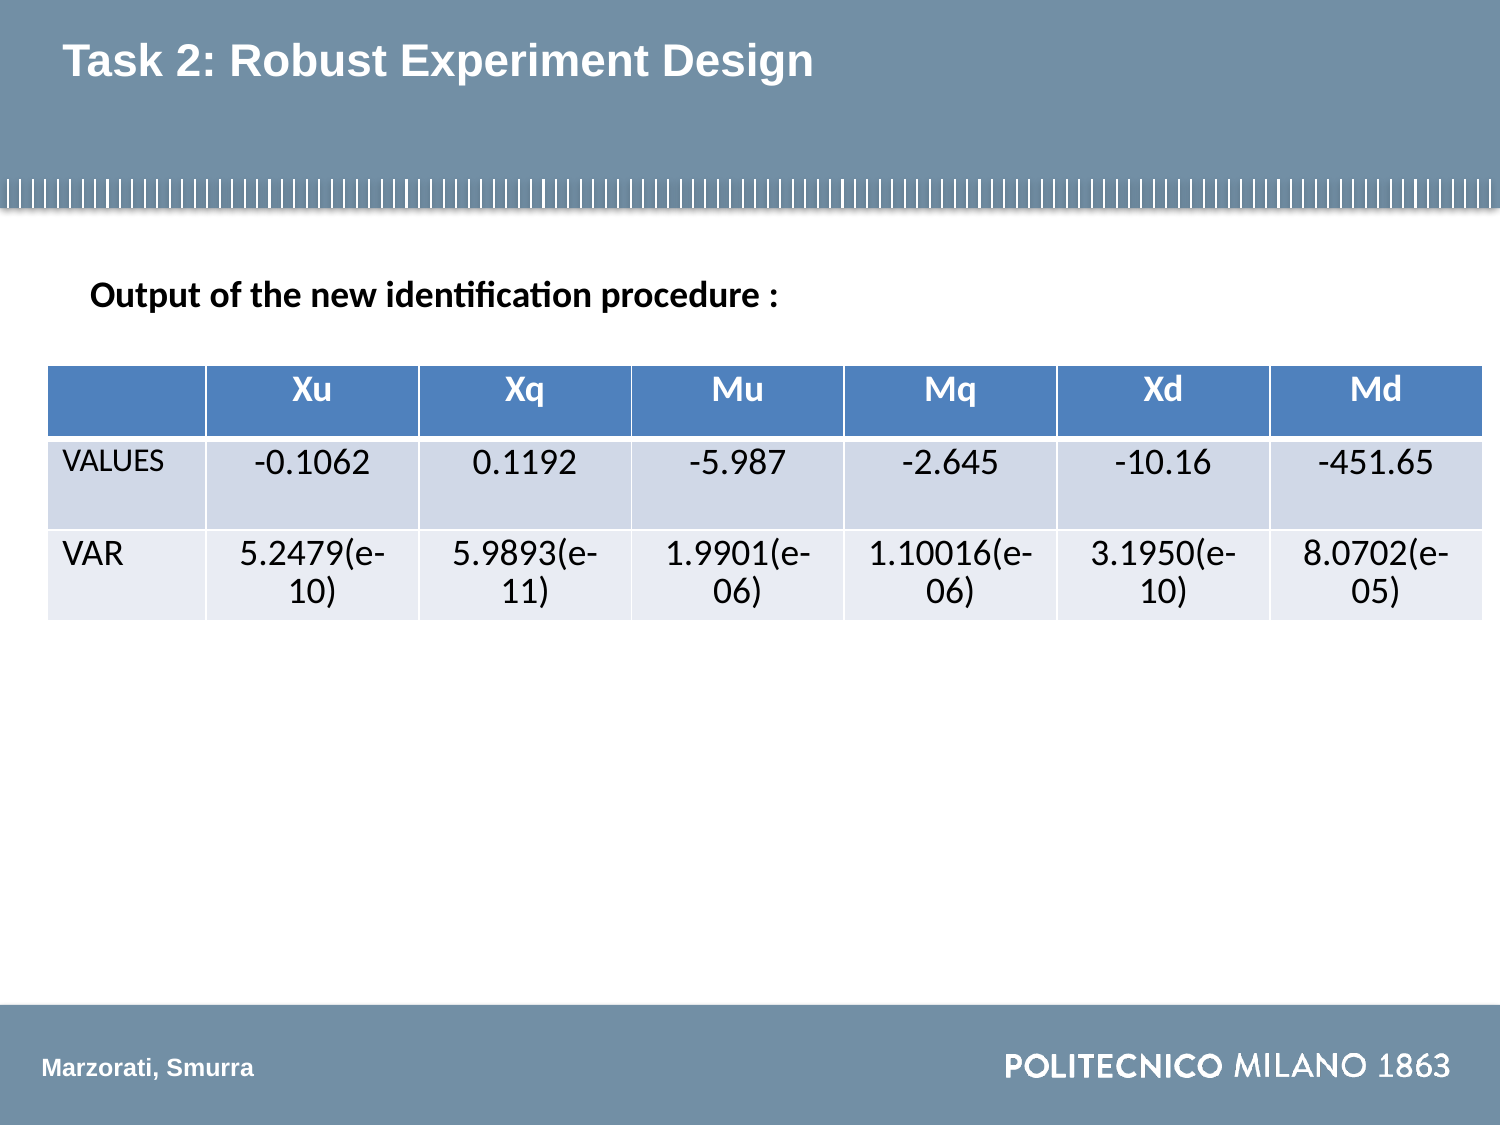

# Task 2: Robust Experiment Design
Output of the new identification procedure :

|  | Xu | Xq | Mu | Mq | Xd | Md |
| --- | --- | --- | --- | --- | --- | --- |
| VALUES | -0.1062 | 0.1192 | -5.987 | -2.645 | -10.16 | -451.65 |
| VAR | 5.2479(e-10) | 5.9893(e-11) | 1.9901(e-06) | 1.10016(e-06) | 3.1950(e-10) | 8.0702(e-05) |